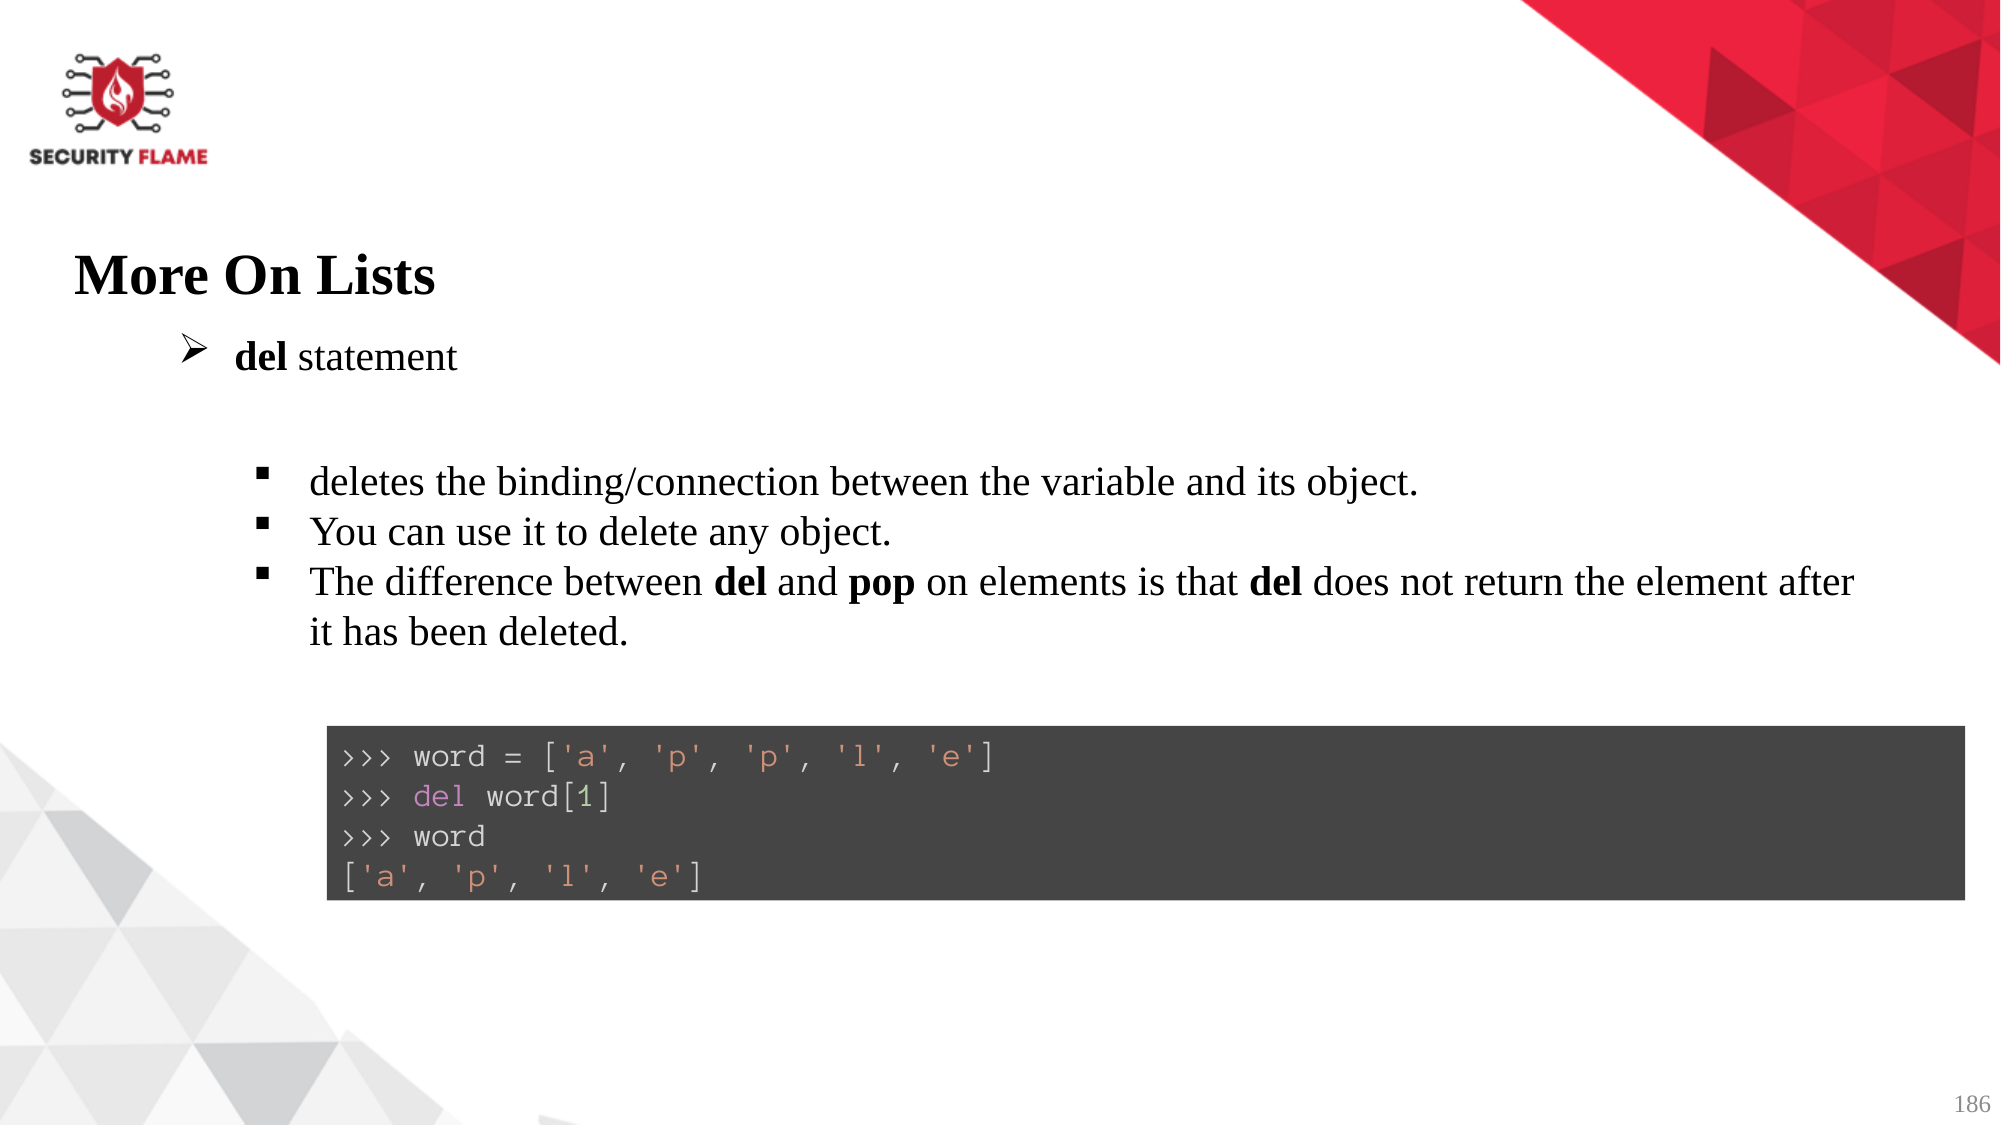

More On Lists
del statement
deletes the binding/connection between the variable and its object.
You can use it to delete any object.
The difference between del and pop on elements is that del does not return the element after it has been deleted.
>>> word = ['a', 'p', 'p', 'l', 'e']
>>> del word[1]
>>> word
['a', 'p', 'l', 'e']
186